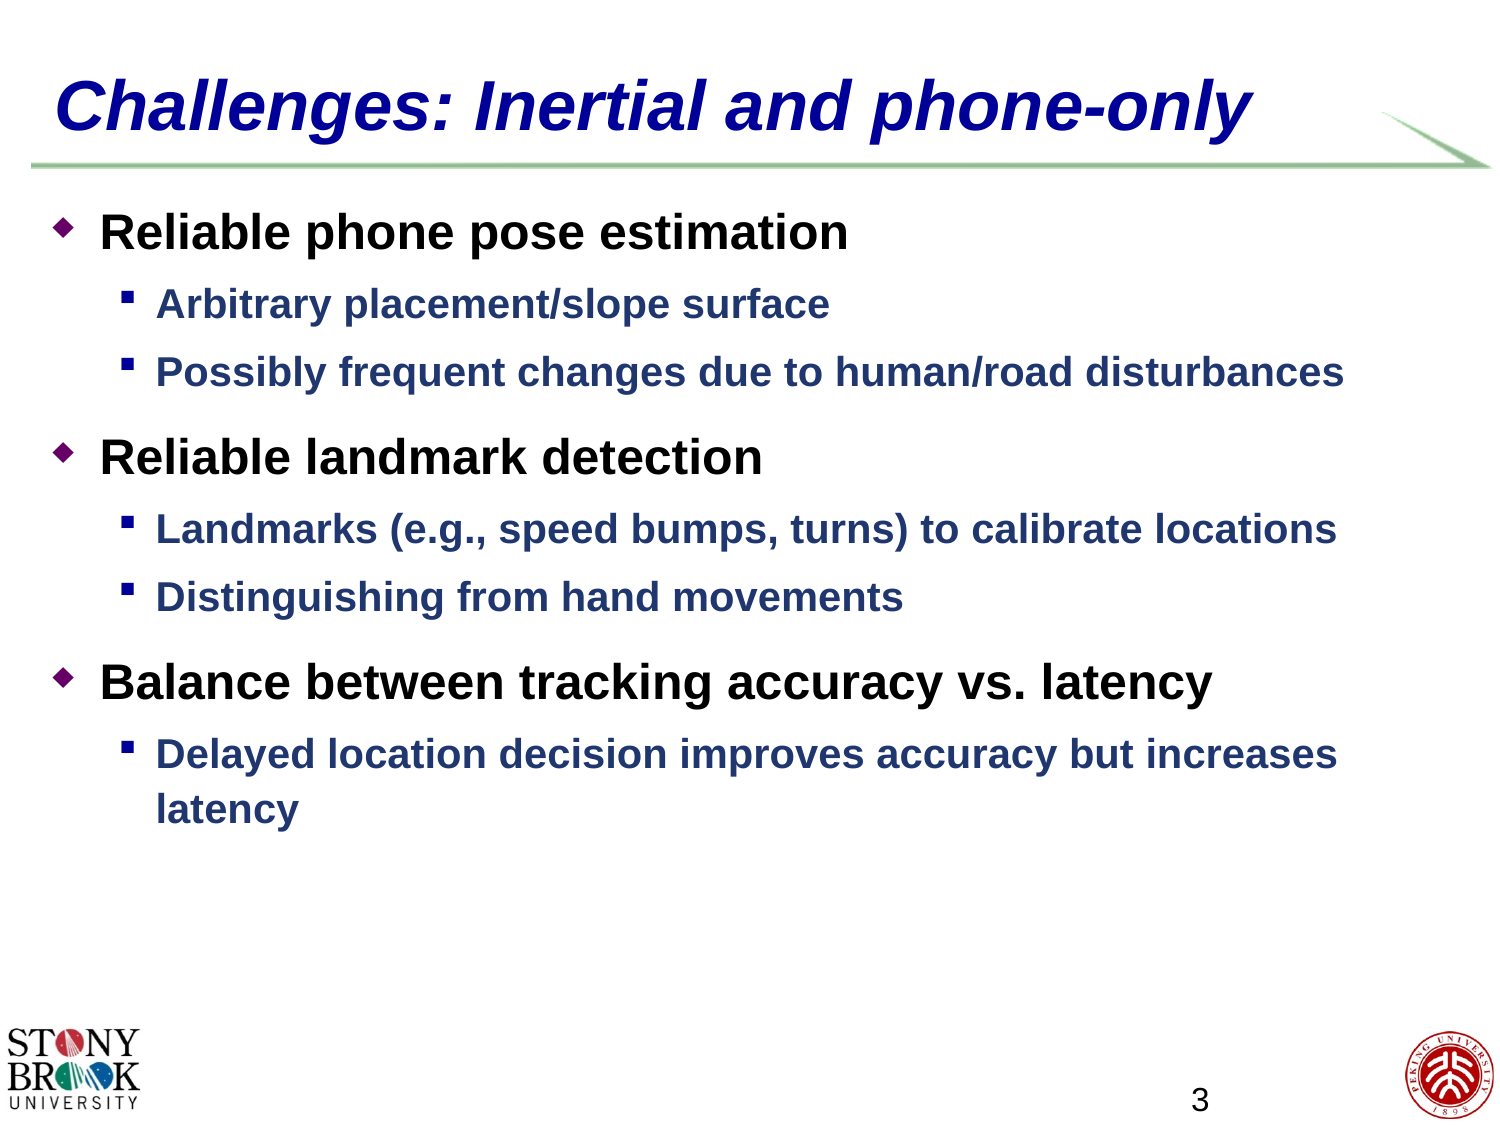

# Challenges: Inertial and phone-only
Reliable phone pose estimation
Arbitrary placement/slope surface
Possibly frequent changes due to human/road disturbances
Reliable landmark detection
Landmarks (e.g., speed bumps, turns) to calibrate locations
Distinguishing from hand movements
Balance between tracking accuracy vs. latency
Delayed location decision improves accuracy but increases latency